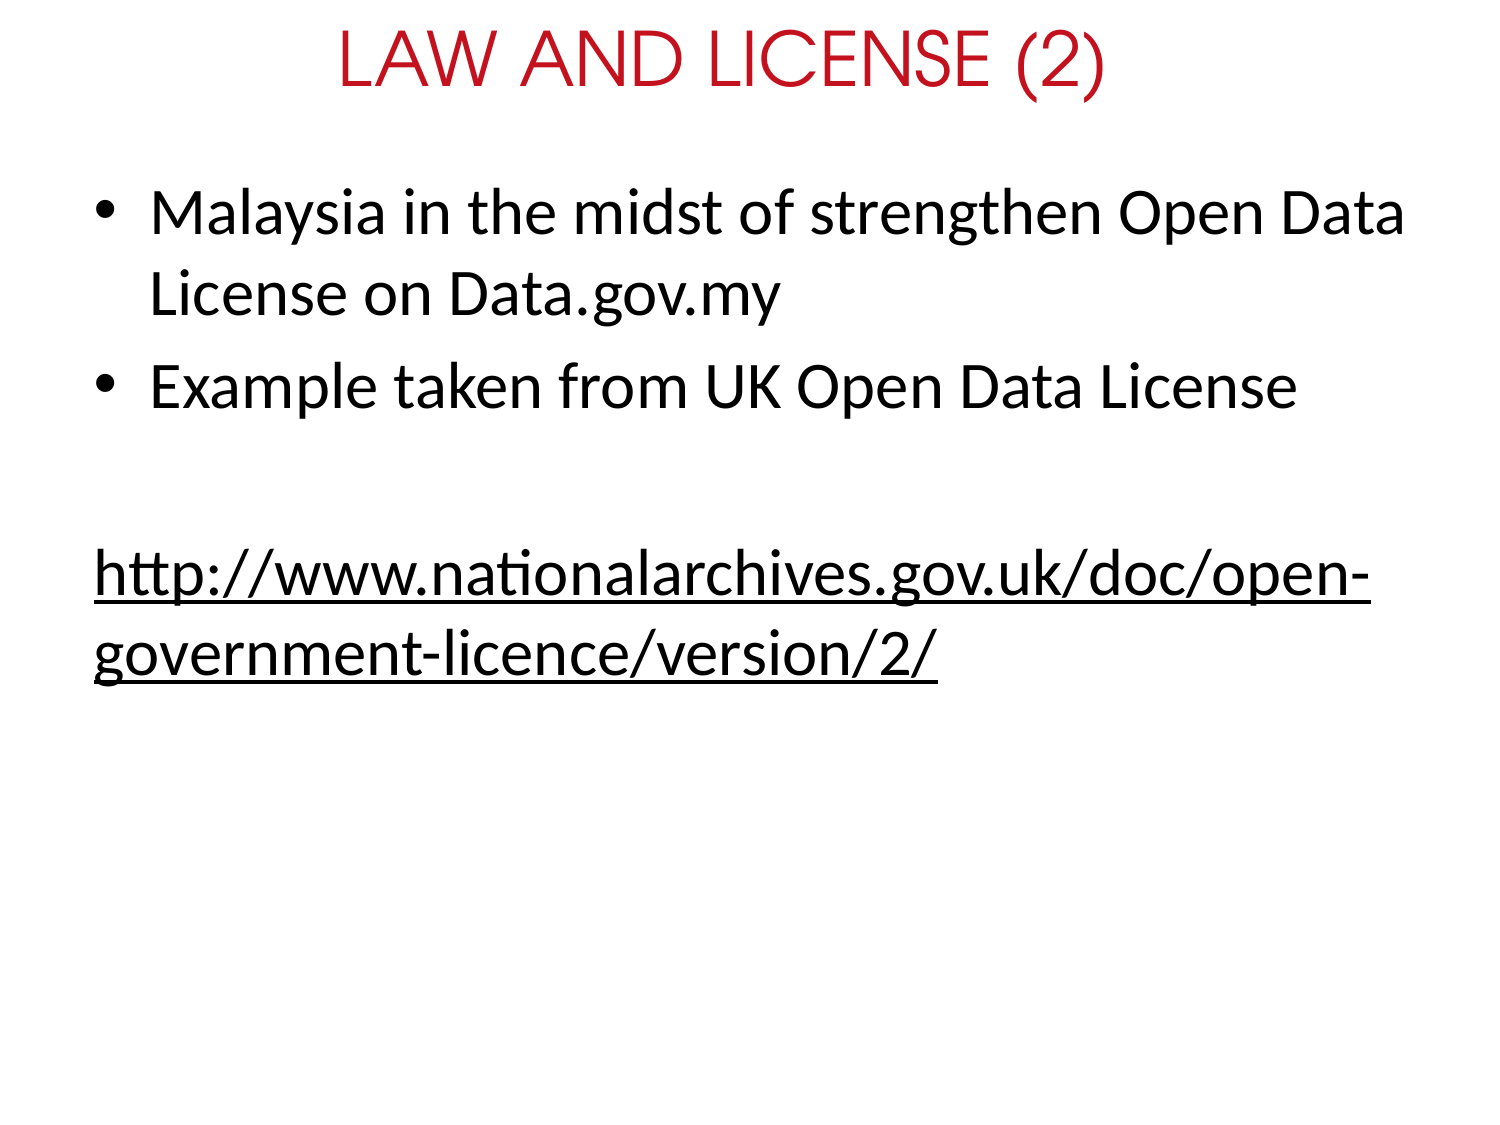

LAW AND LICENSE (2)
Malaysia in the midst of strengthen Open Data License on Data.gov.my
Example taken from UK Open Data License

http://www.nationalarchives.gov.uk/doc/open-government-licence/version/2/